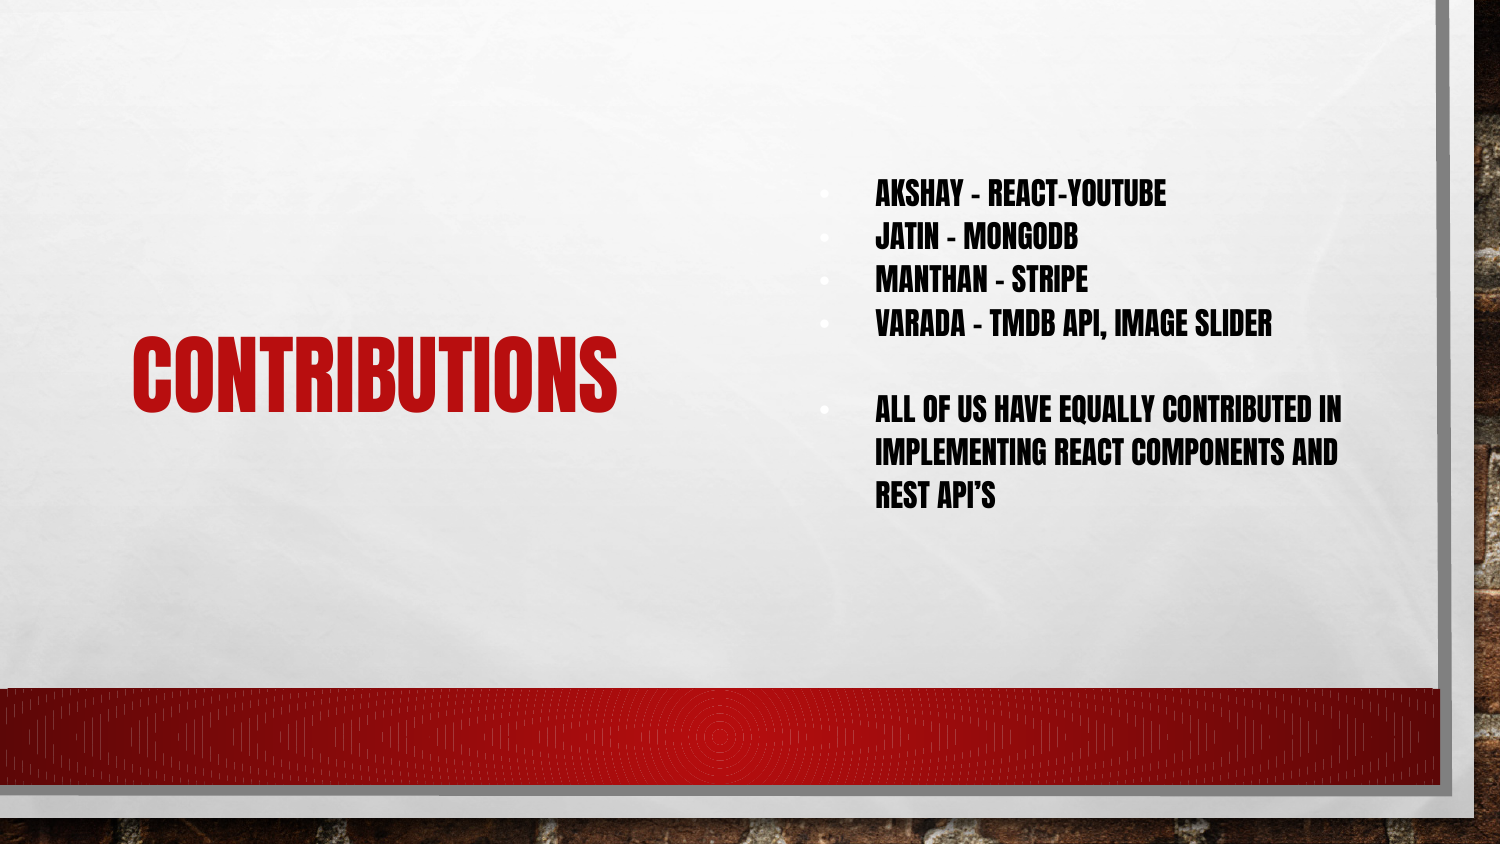

Akshay – REACT-YOUTUBE
Jatin - MONGODB
Manthan - STRIPE
Varada – TMDB API, IMAGE slider

ALL of us have equally contributed in implementing react components and rest api’s
# Contributions